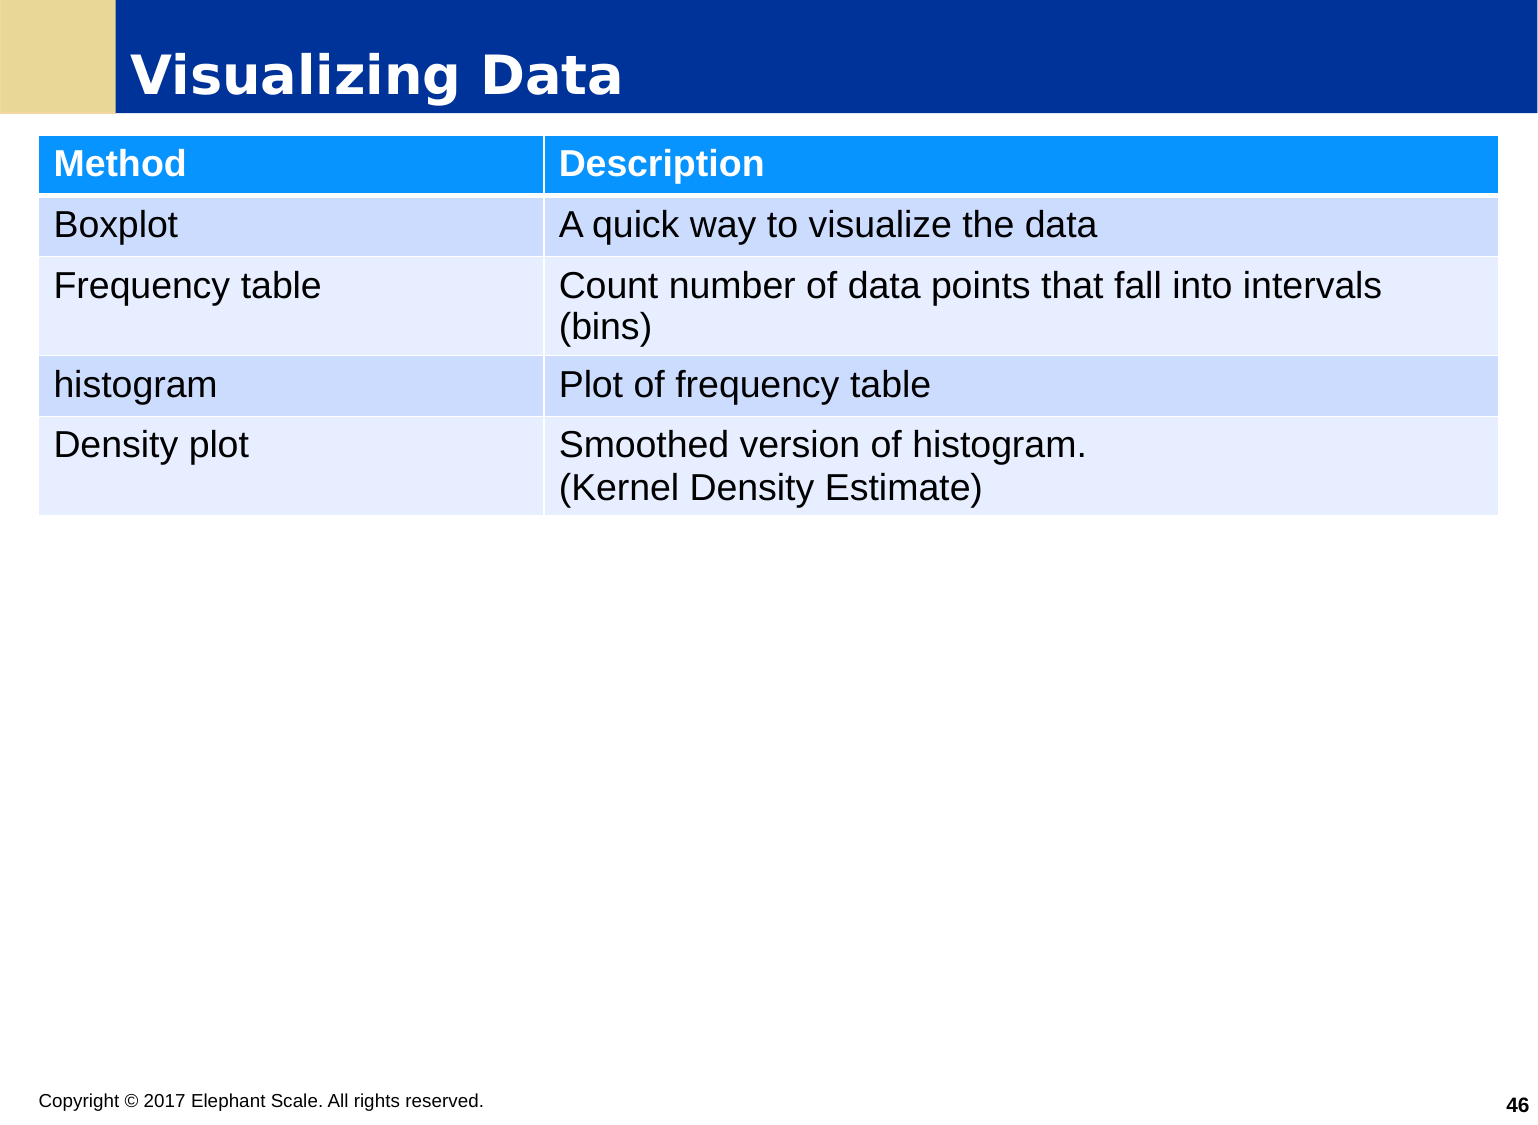

# Visualizing Data
| Method | Description |
| --- | --- |
| Boxplot | A quick way to visualize the data |
| Frequency table | Count number of data points that fall into intervals (bins) |
| histogram | Plot of frequency table |
| Density plot | Smoothed version of histogram. (Kernel Density Estimate) |
46
Copyright © 2017 Elephant Scale. All rights reserved.